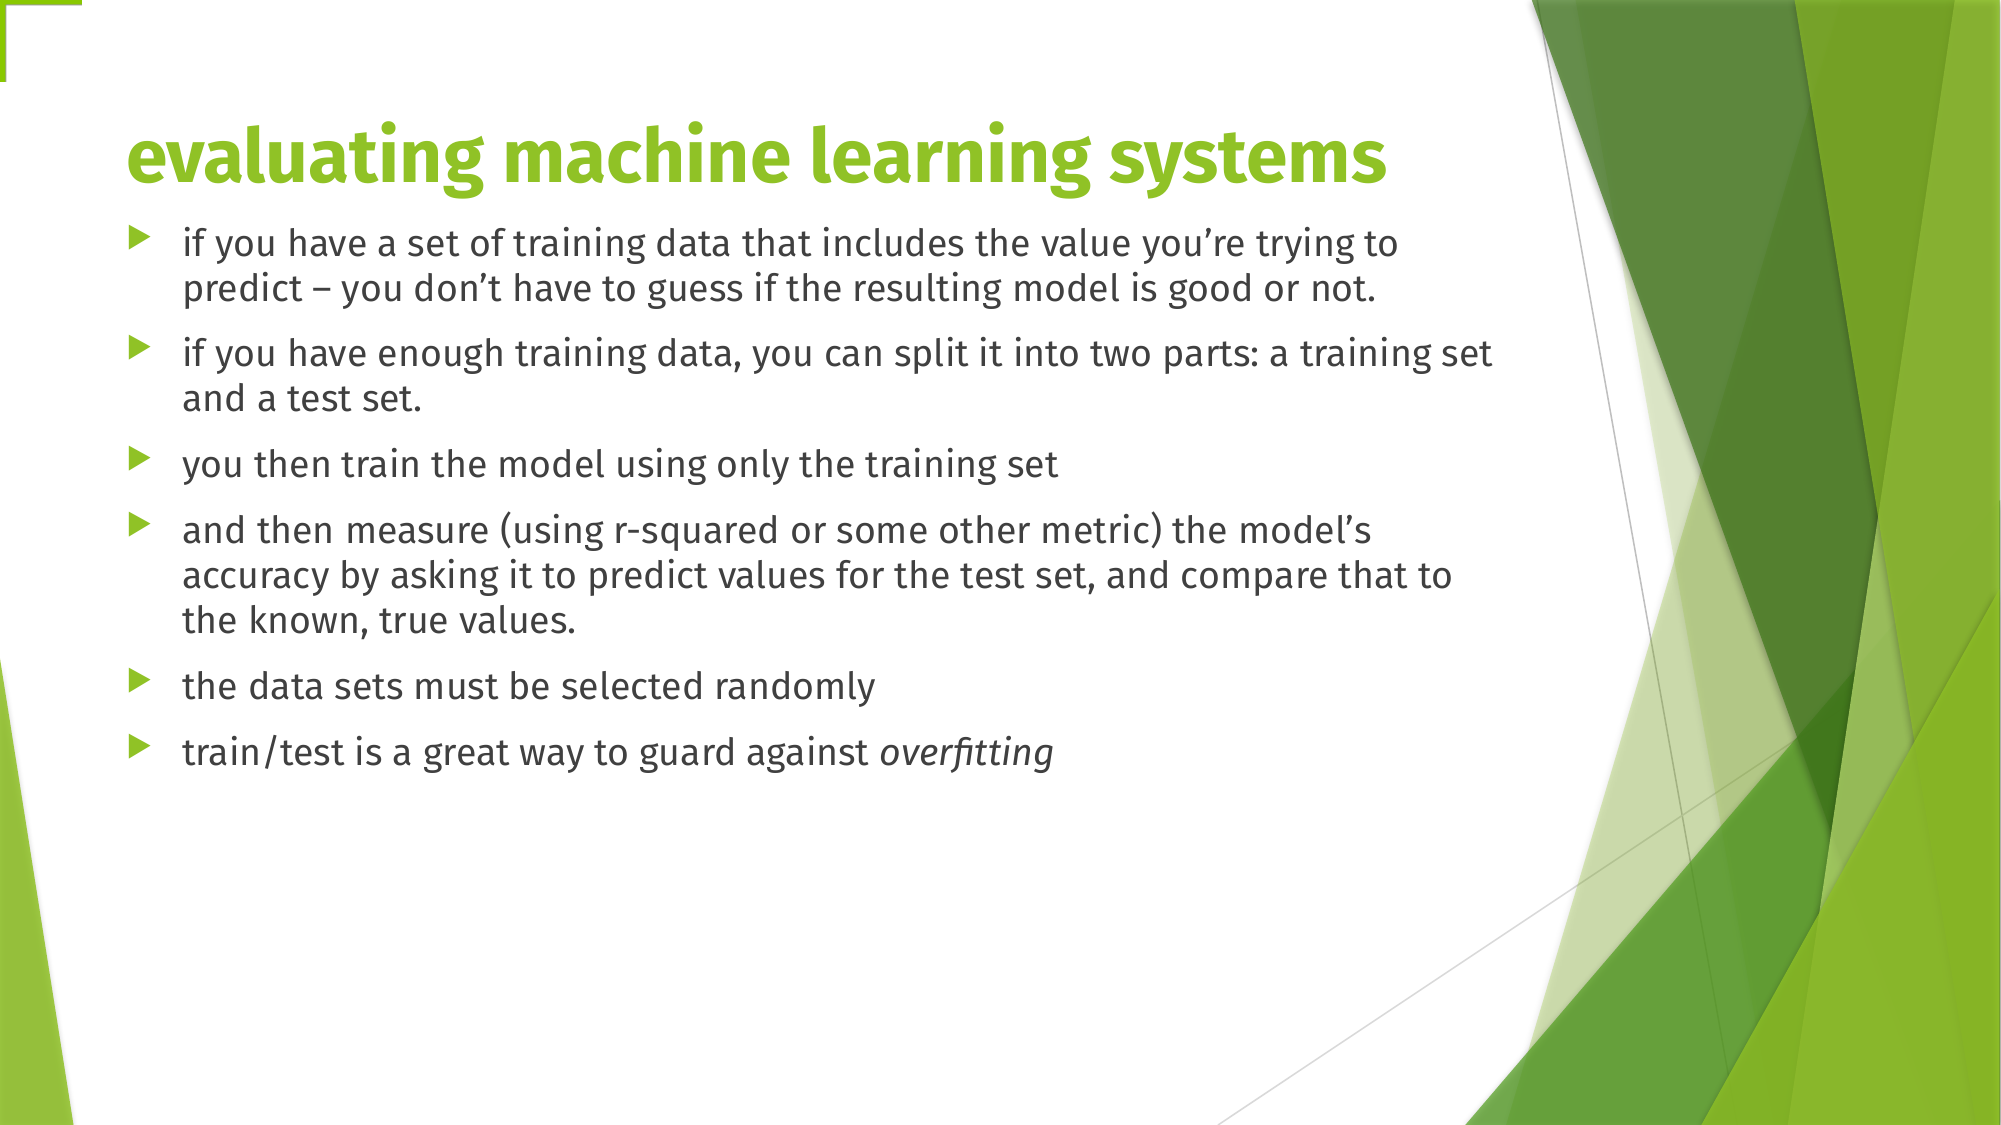

# evaluating machine learning systems
if you have a set of training data that includes the value you’re trying to predict – you don’t have to guess if the resulting model is good or not.
if you have enough training data, you can split it into two parts: a training set and a test set.
you then train the model using only the training set
and then measure (using r-squared or some other metric) the model’s accuracy by asking it to predict values for the test set, and compare that to the known, true values.
the data sets must be selected randomly
train/test is a great way to guard against overfitting